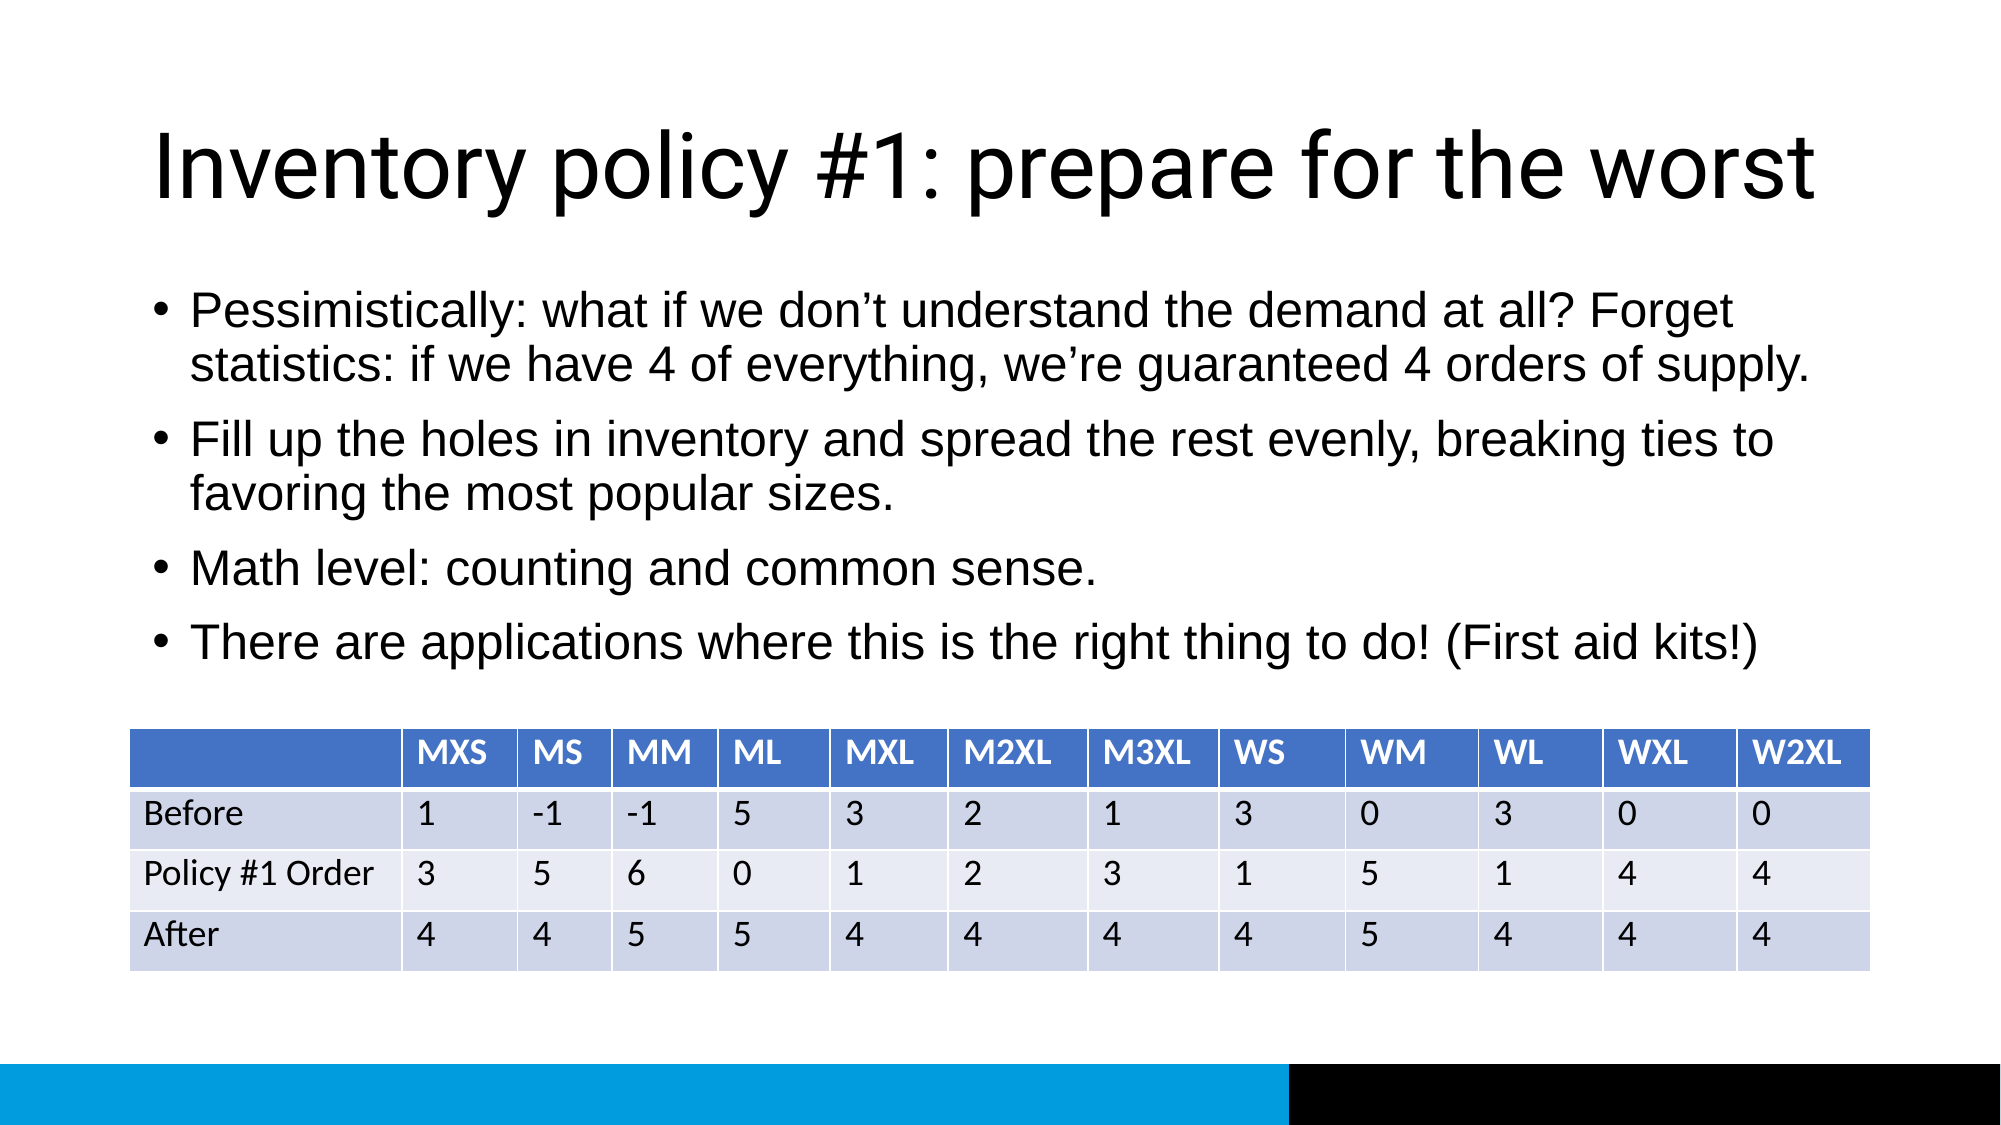

# Inventory policy #1: prepare for the worst
Pessimistically: what if we don’t understand the demand at all? Forget statistics: if we have 4 of everything, we’re guaranteed 4 orders of supply.
Fill up the holes in inventory and spread the rest evenly, breaking ties to favoring the most popular sizes.
Math level: counting and common sense.
There are applications where this is the right thing to do! (First aid kits!)
|  | MXS | MS | MM | ML | MXL | M2XL | M3XL | WS | WM | WL | WXL | W2XL |
| --- | --- | --- | --- | --- | --- | --- | --- | --- | --- | --- | --- | --- |
| Before | 1 | -1 | -1 | 5 | 3 | 2 | 1 | 3 | 0 | 3 | 0 | 0 |
| Policy #1 Order | 3 | 5 | 6 | 0 | 1 | 2 | 3 | 1 | 5 | 1 | 4 | 4 |
| After | 4 | 4 | 5 | 5 | 4 | 4 | 4 | 4 | 5 | 4 | 4 | 4 |